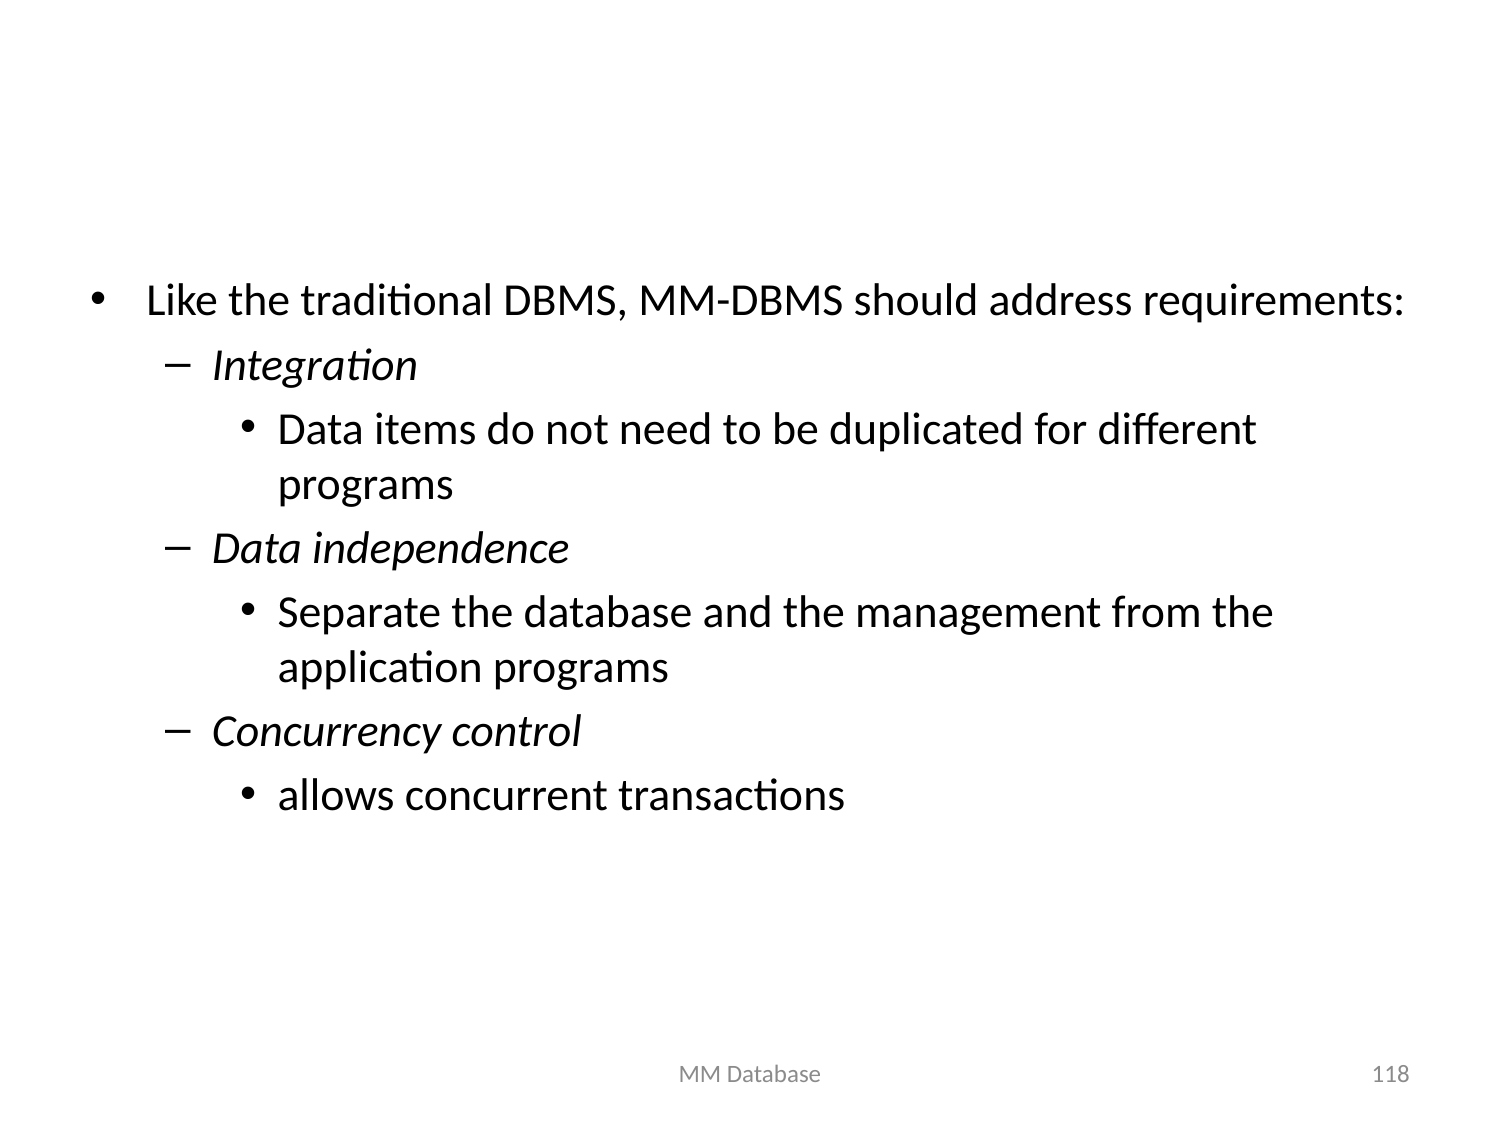

#
Like the traditional DBMS, MM-DBMS should address requirements:
Integration
Data items do not need to be duplicated for different programs
Data independence
Separate the database and the management from the application programs
Concurrency control
allows concurrent transactions
MM Database
118